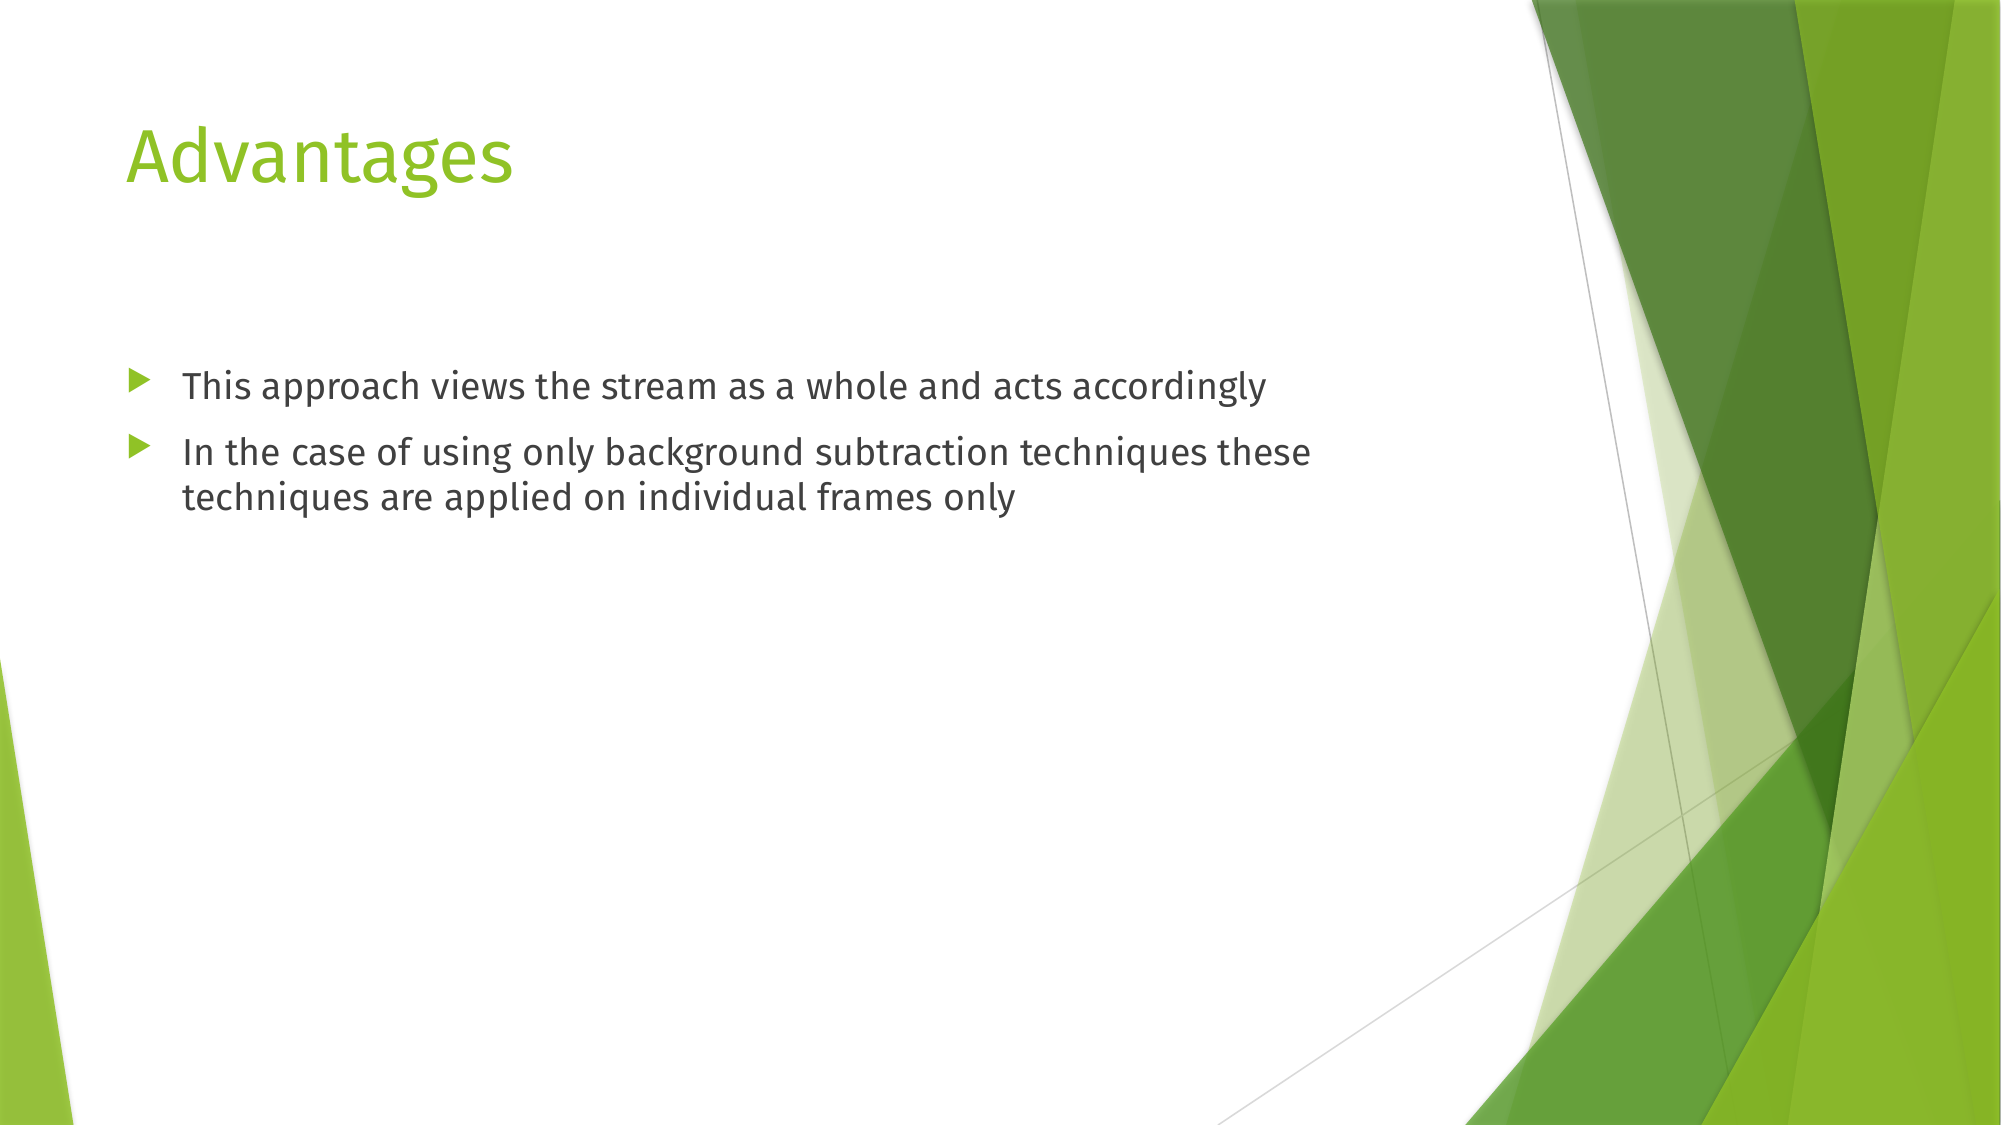

# Advantages
This approach views the stream as a whole and acts accordingly
In the case of using only background subtraction techniques these techniques are applied on individual frames only